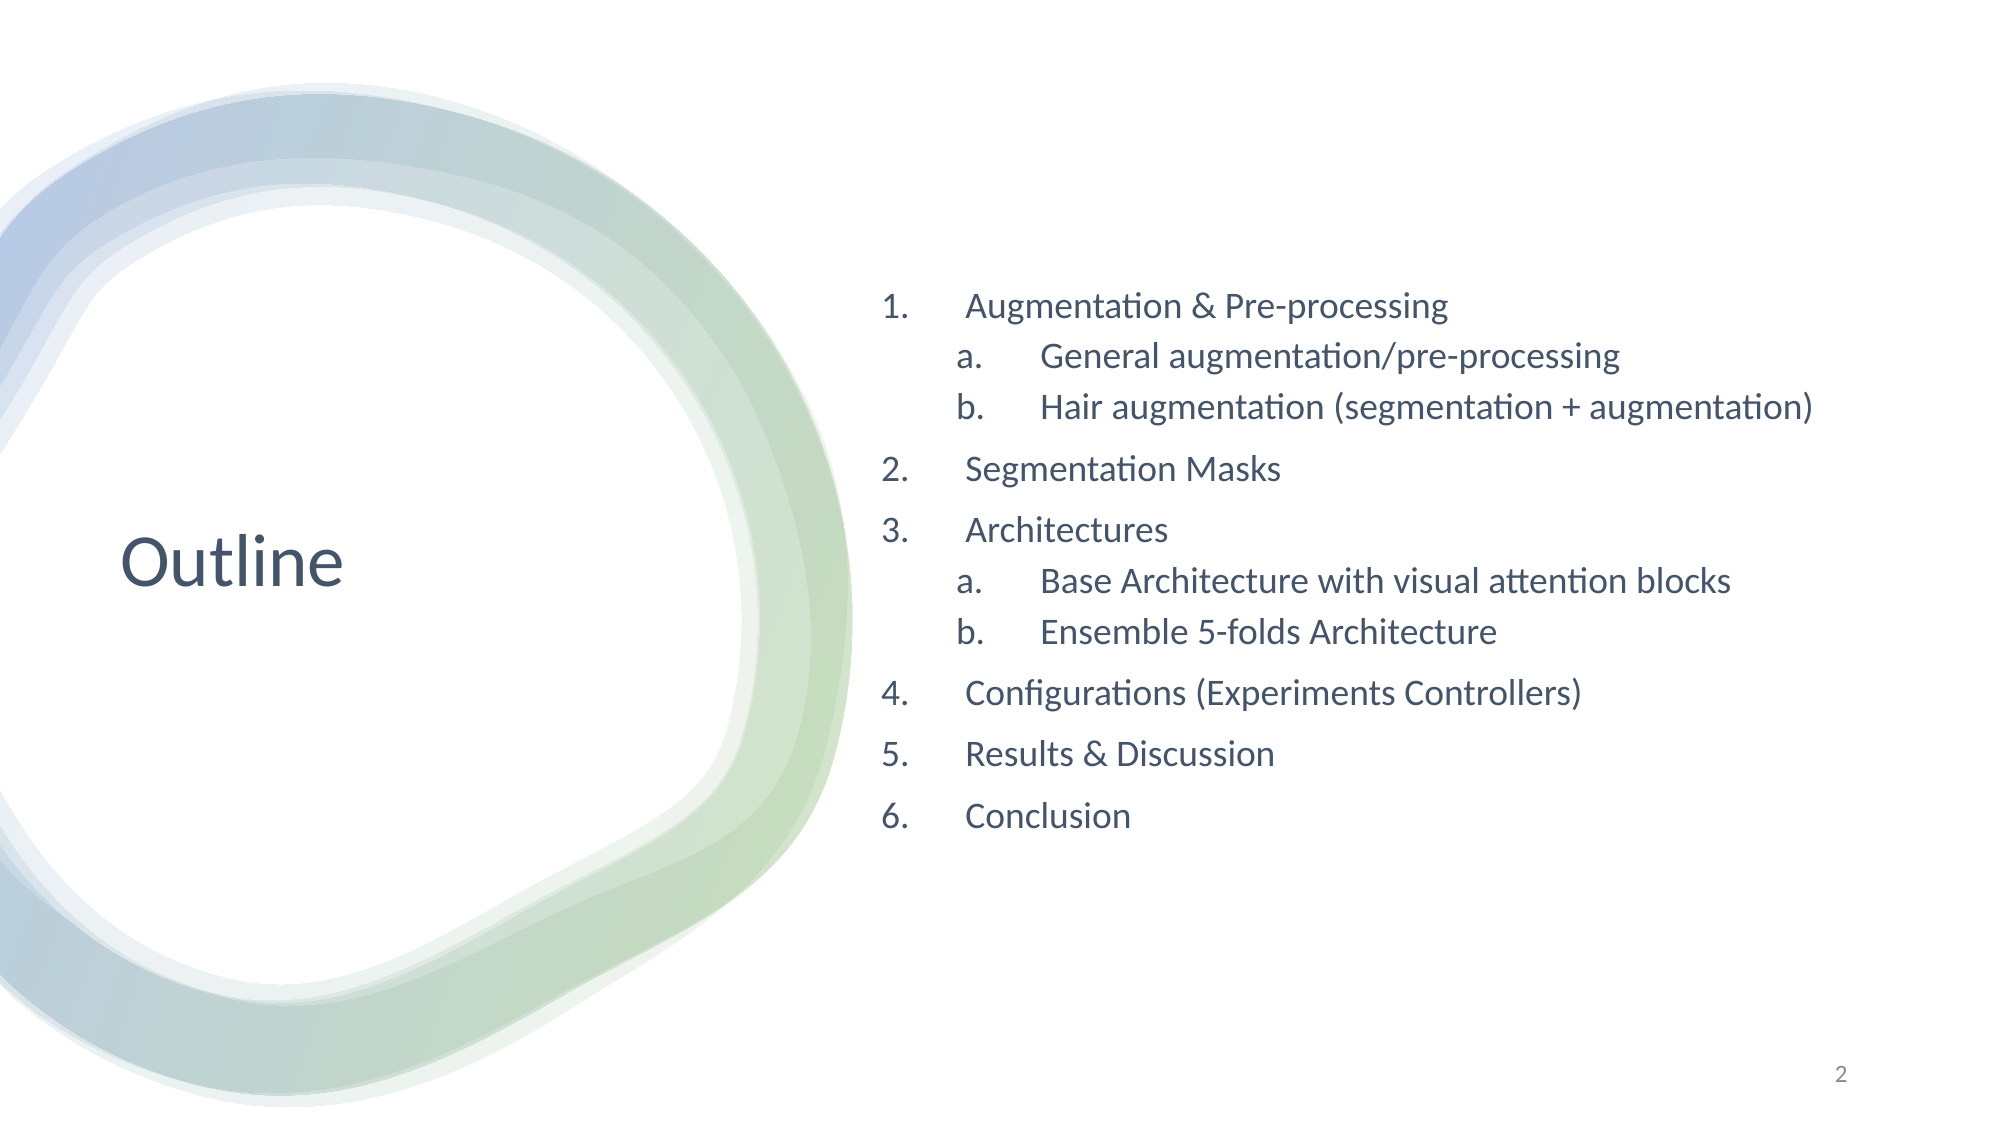

Augmentation & Pre-processing
General augmentation/pre-processing
Hair augmentation (segmentation + augmentation)
Segmentation Masks
Architectures
Base Architecture with visual attention blocks
Ensemble 5-folds Architecture
Configurations (Experiments Controllers)
Results & Discussion
Conclusion
# Outline
2